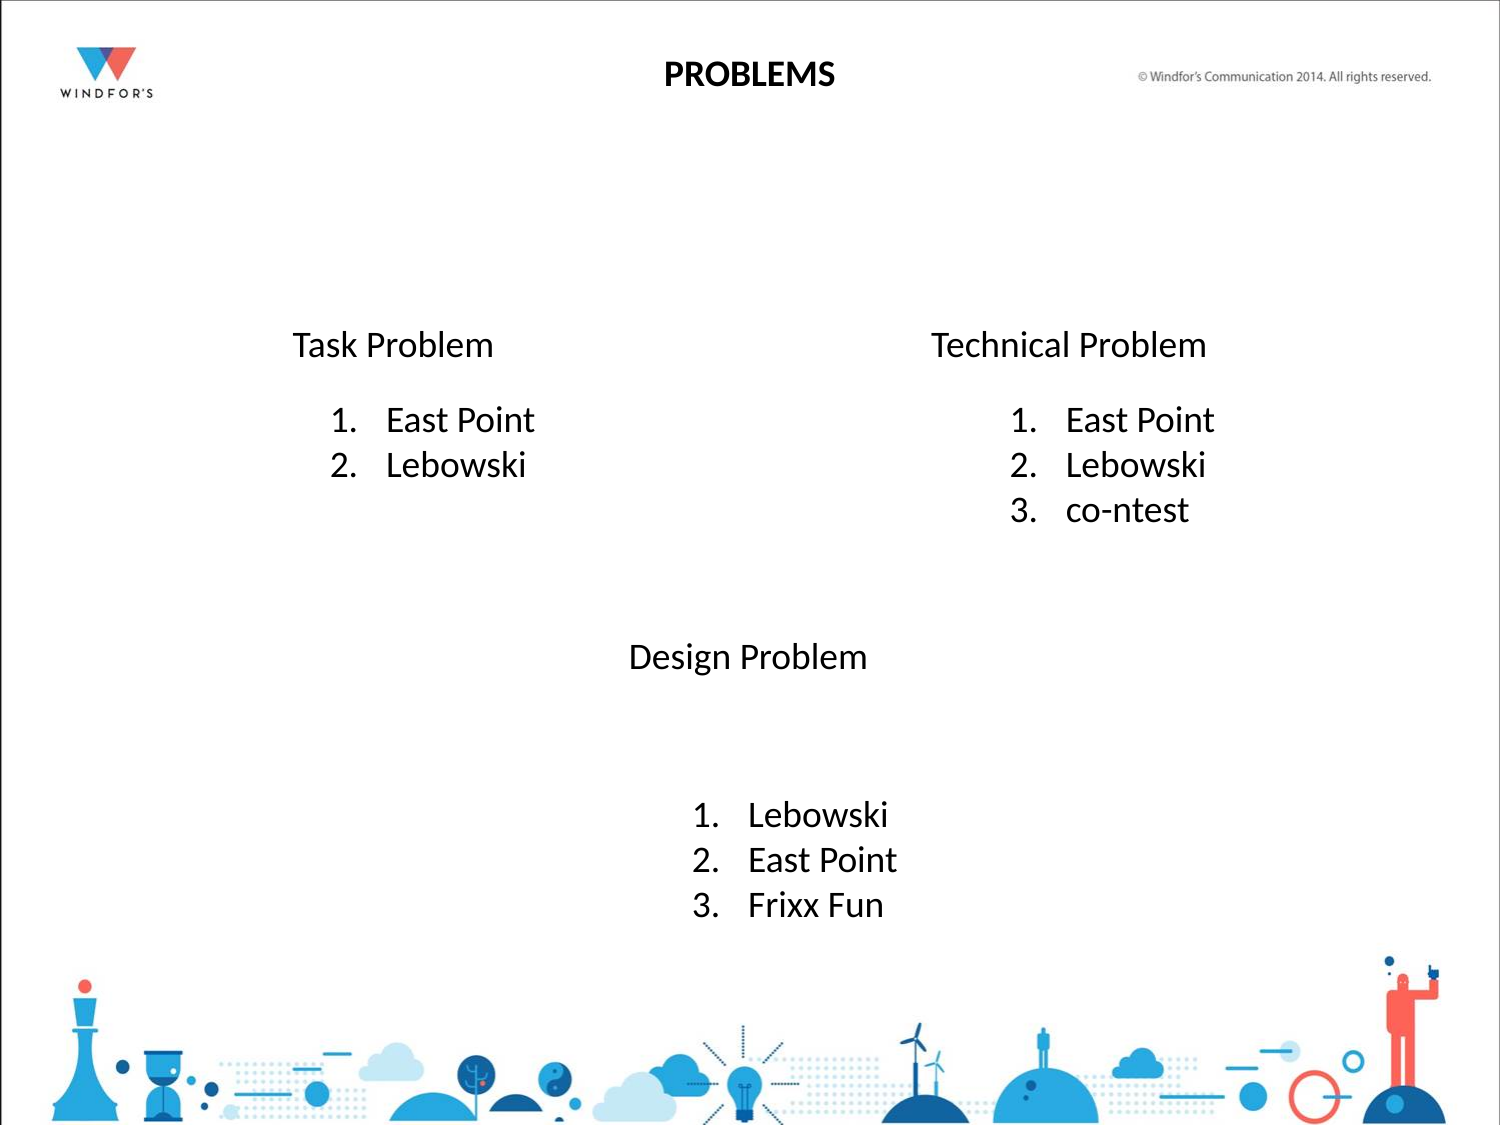

PROBLEMS
Task Problem
Technical Problem
East Point
Lebowski
co-ntest

East Point
Lebowski

Design Problem
Lebowski
East Point
Frixx Fun